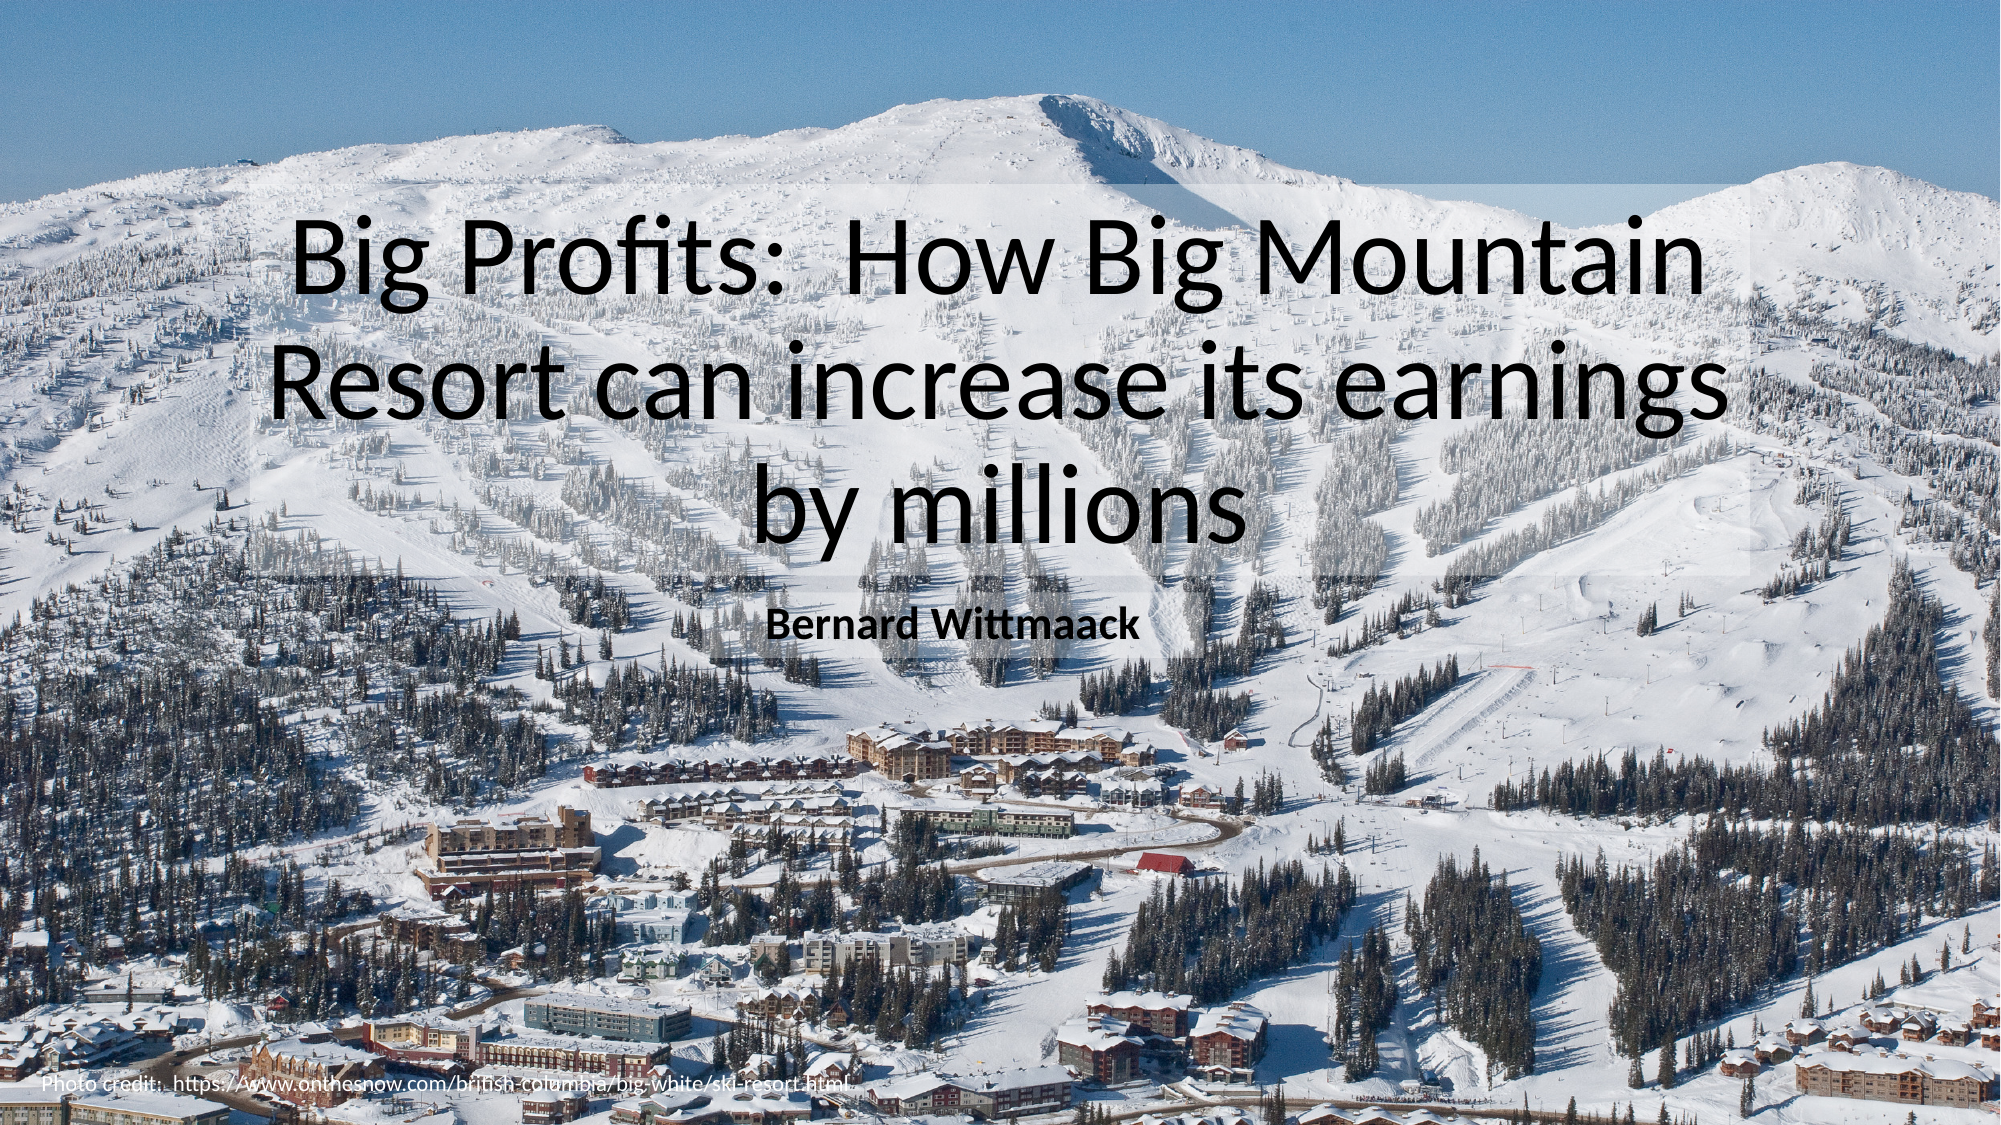

# Big Profits:  How Big Mountain Resort can increase its earnings by millions
Bernard Wittmaack
Photo credit:  https://www.onthesnow.com/british-columbia/big-white/ski-resort.html